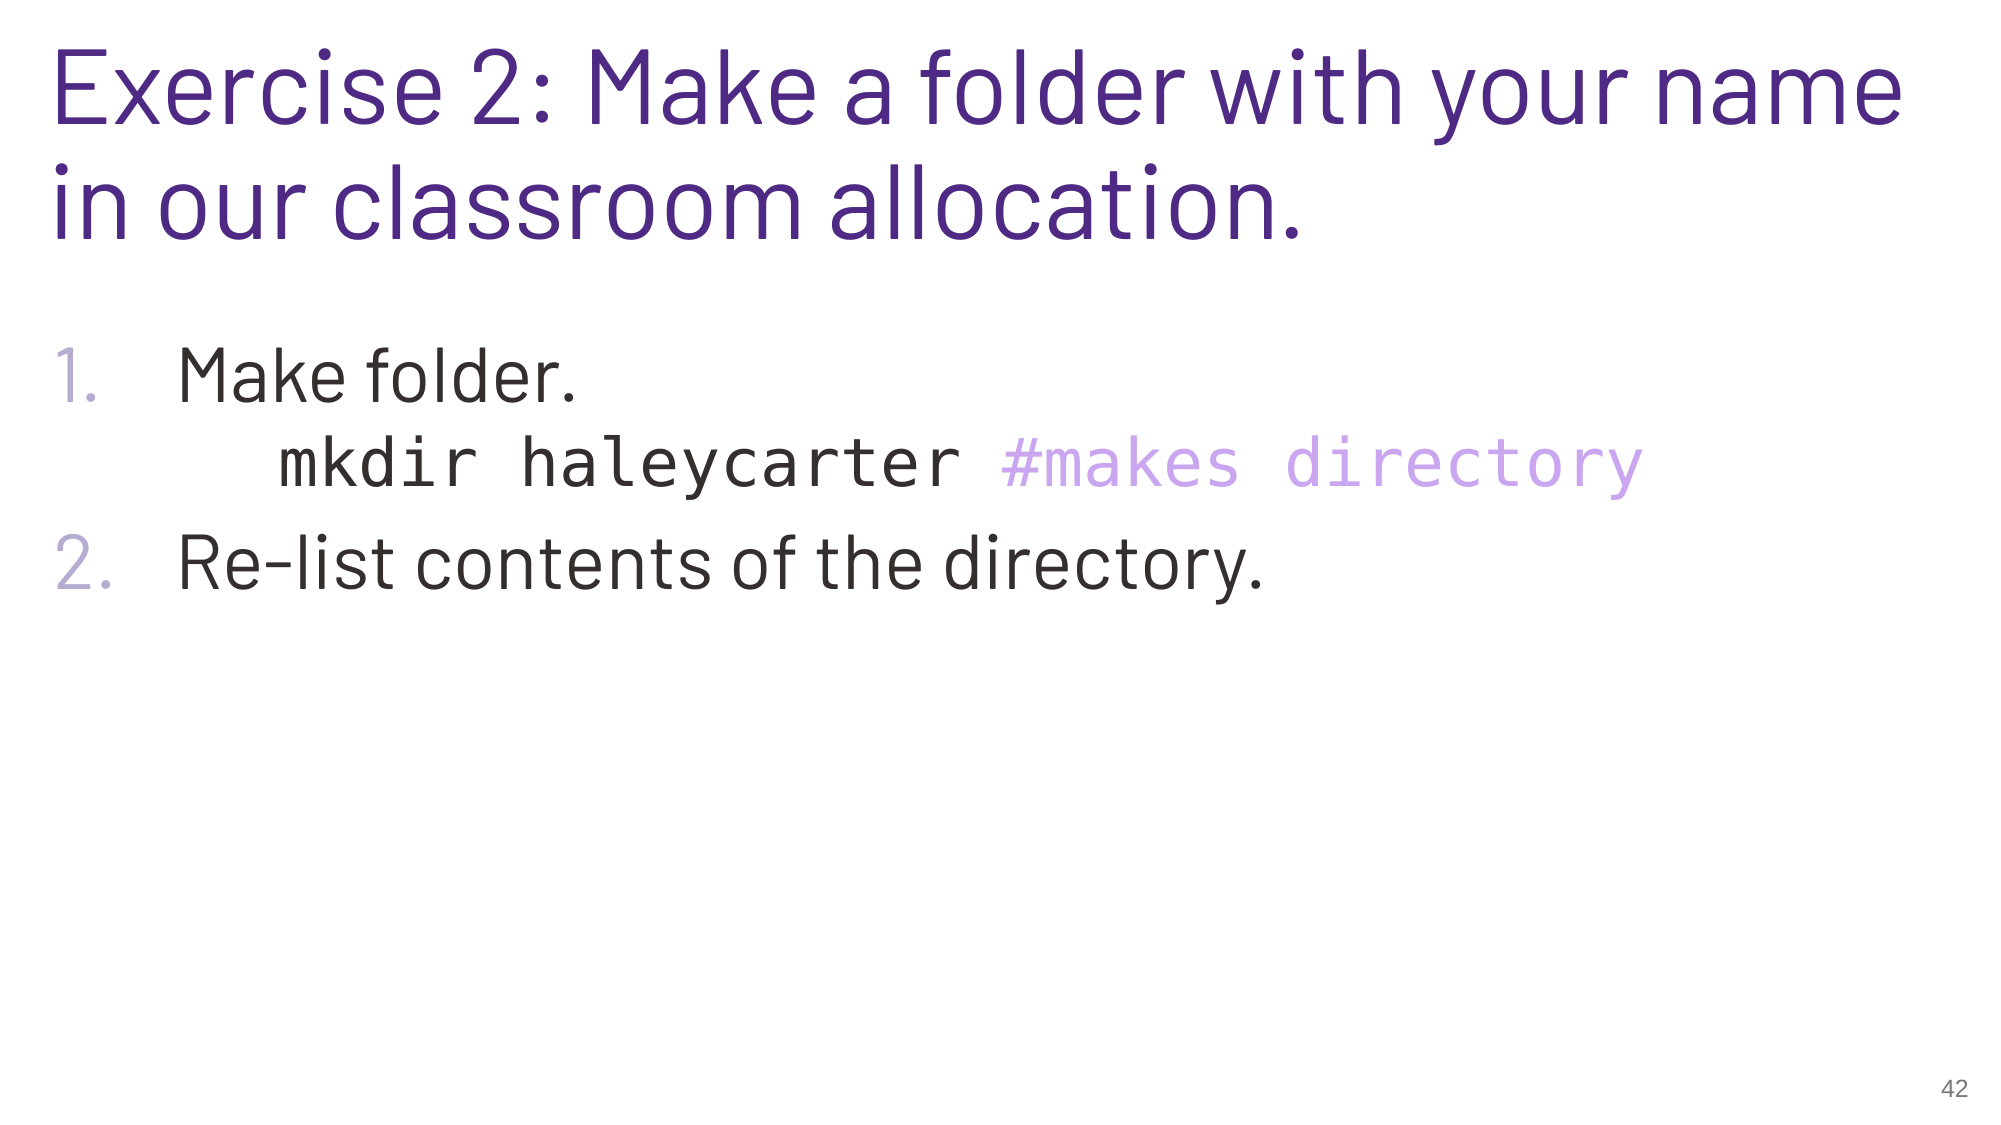

# Exercise 2: Make a folder with your name in our classroom allocation.
Make folder.
	mkdir haleycarter #makes directory
Re-list contents of the directory.

42